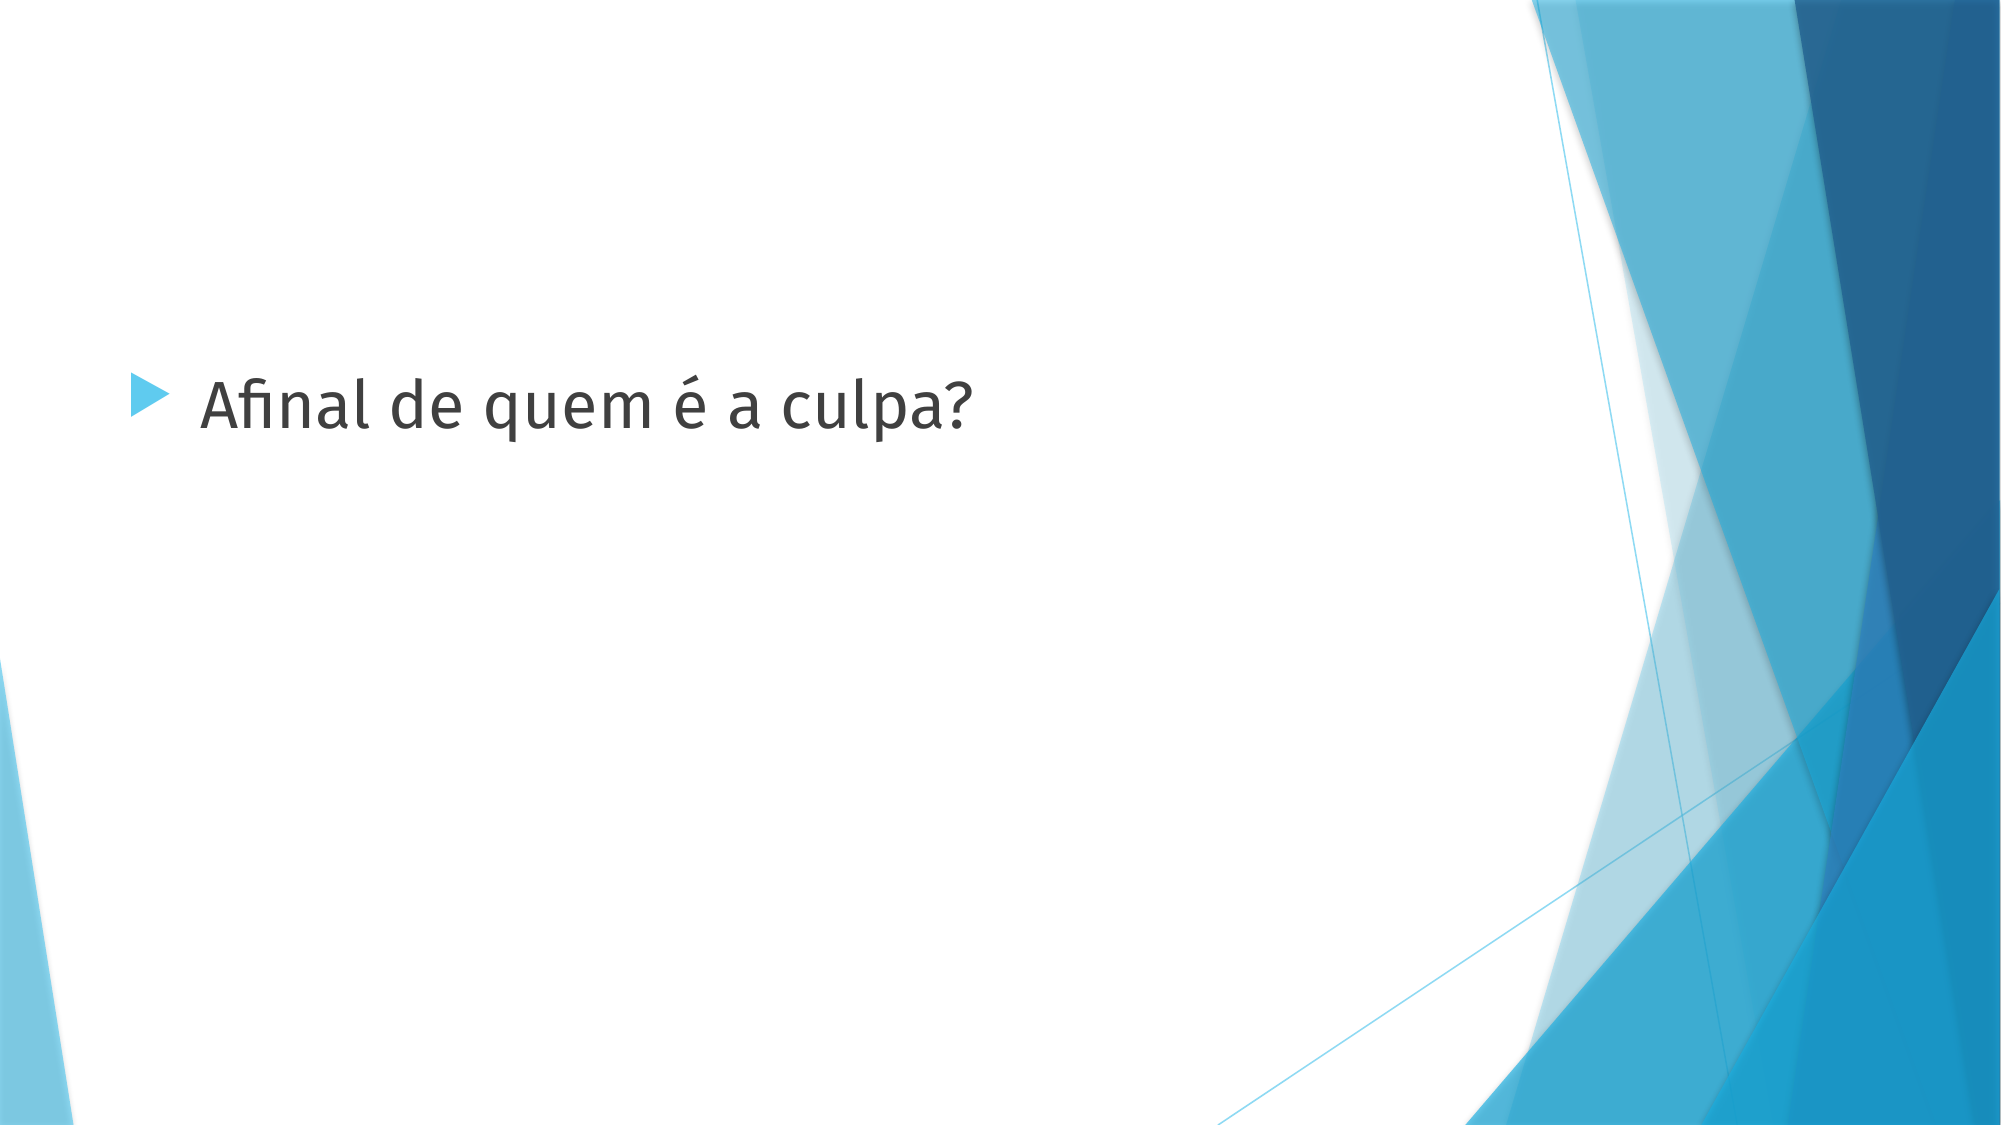

#
 Afinal de quem é a culpa?